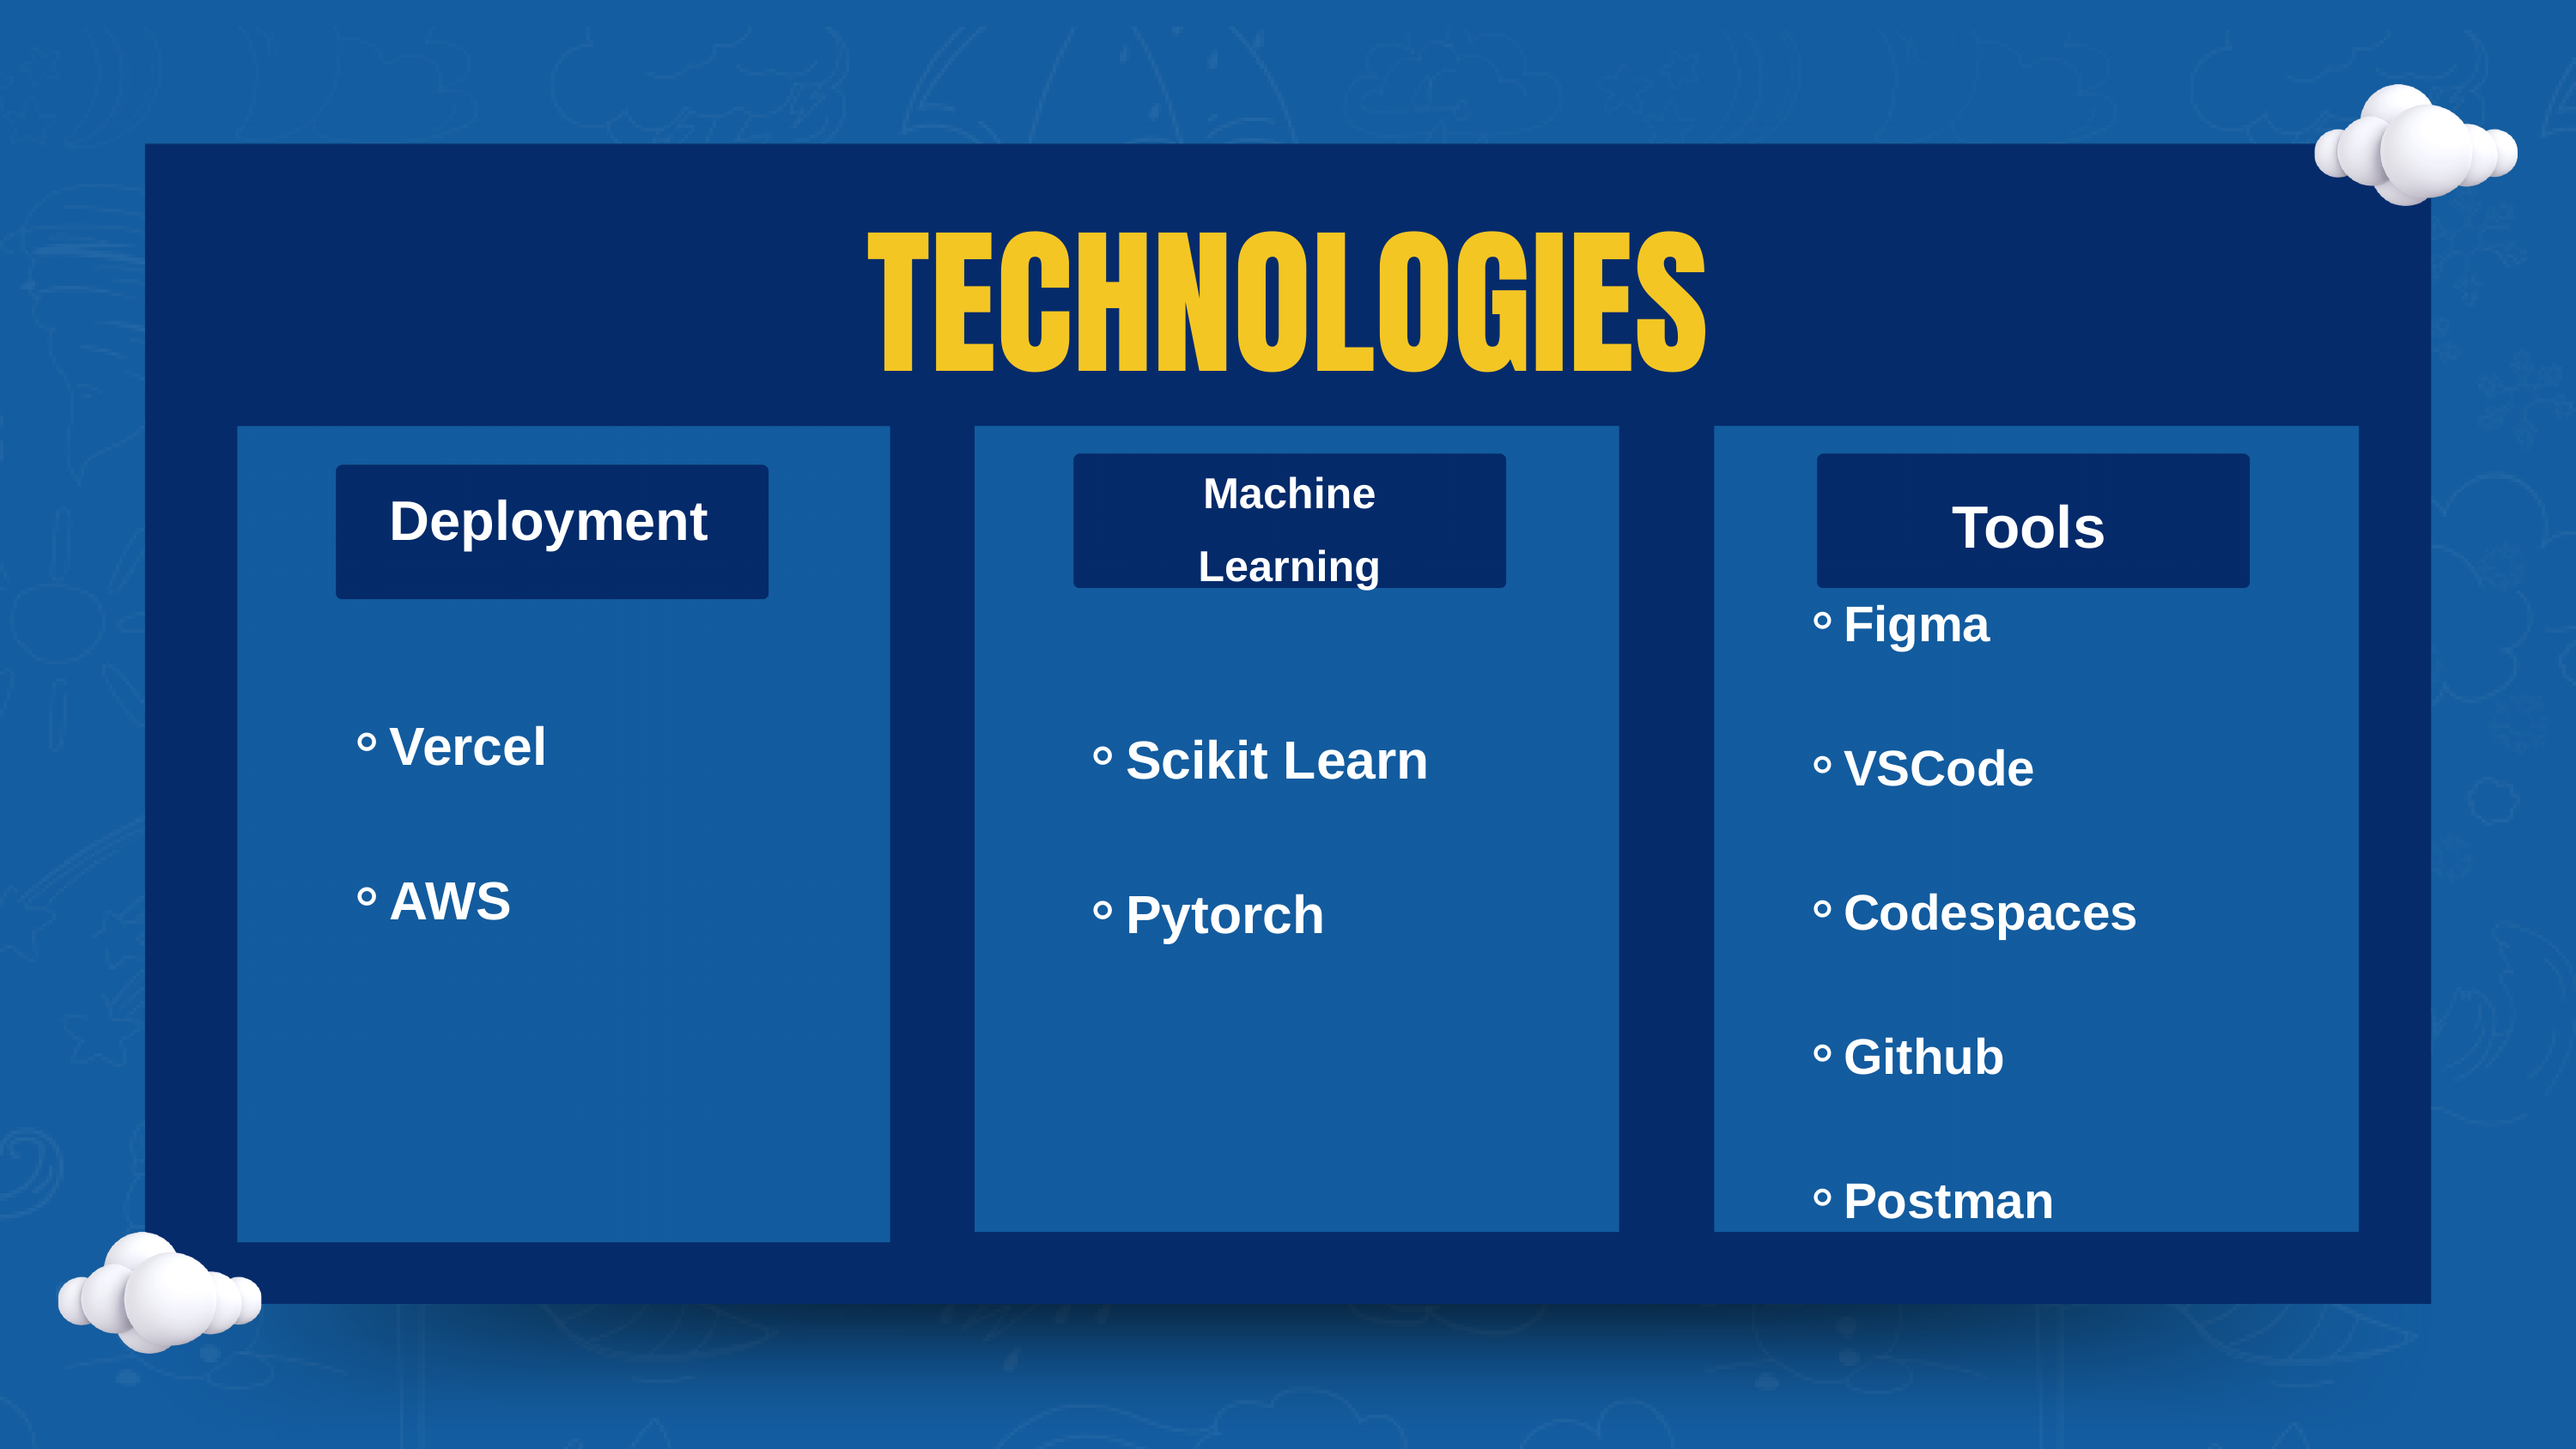

TECHNOLOGIES

Machine Learning

Deployment

Tools
Figma

VSCode

Codespaces

Github

Postman

Vercel

AWS

Scikit Learn

Pytorch